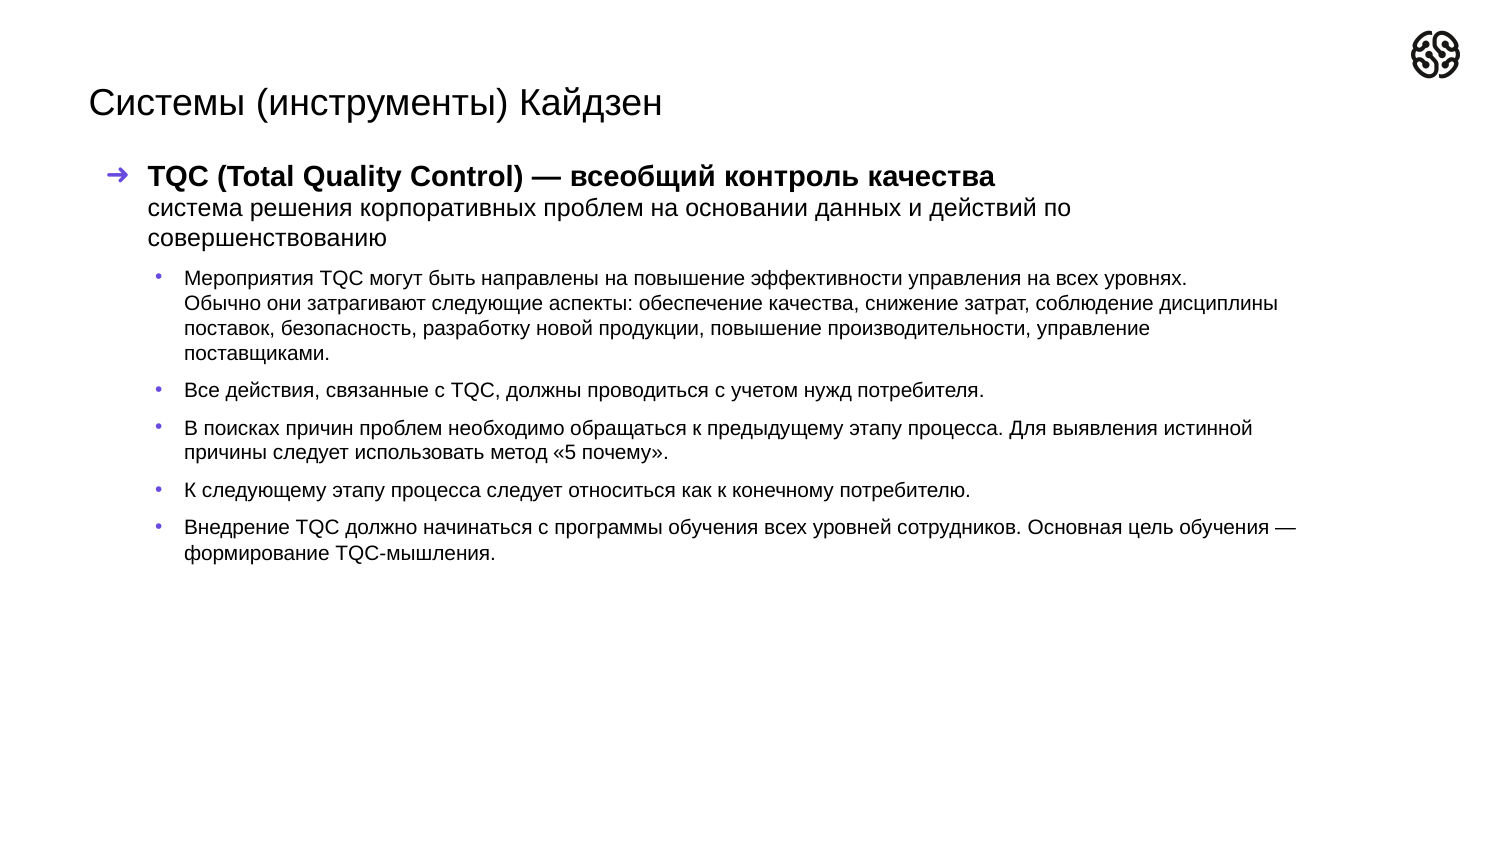

# Системы (инструменты) Кайдзен
TQC (Total Quality Control) — всеобщий контроль качества
система решения корпоративных проблем на основании данных и действий по совершенствованию
Мероприятия TQC могут быть направлены на повышение эффективности управления на всех уровнях.
Обычно они затрагивают следующие аспекты: обеспечение качества, снижение затрат, соблюдение дисциплины поставок, безопасность, разработку новой продукции, повышение производительности, управление поставщиками.
Все действия, связанные с TQС, должны проводиться с учетом нужд потребителя.
В поисках причин проблем необходимо обращаться к предыдущему этапу процесса. Для выявления истинной причины следует использовать метод «5 почему».
К следующему этапу процесса следует относиться как к конечному потребителю.
Внедрение TQC должно начинаться с программы обучения всех уровней сотрудников. Основная цель обучения — формирование TQC-мышления.